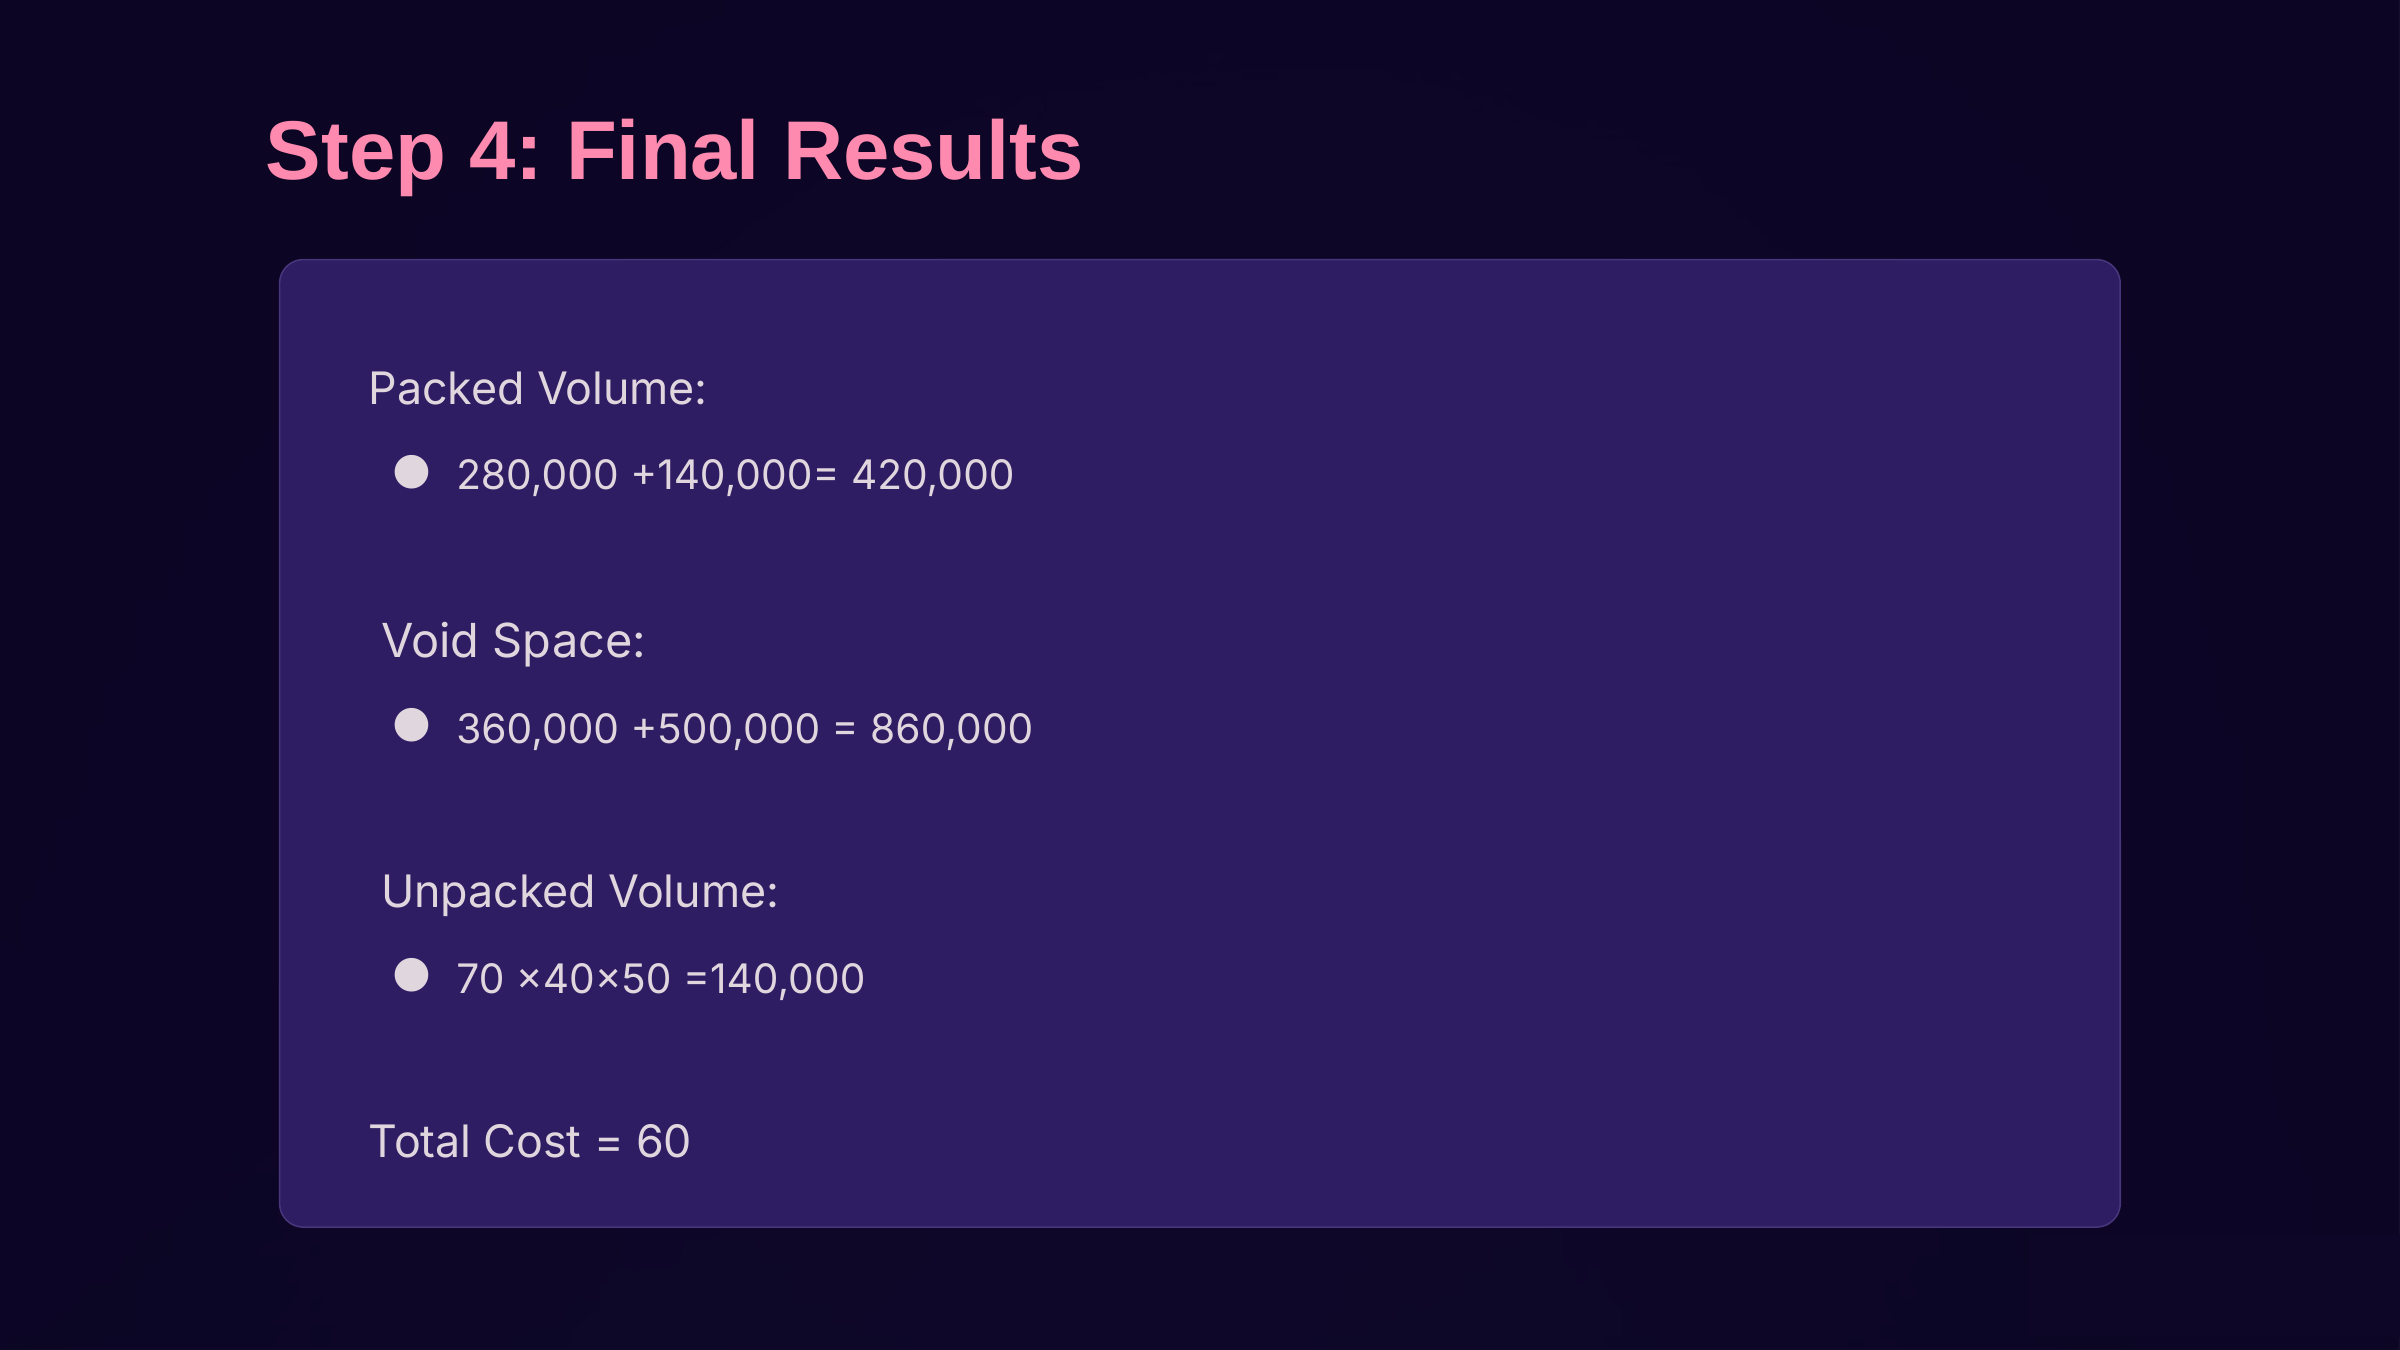

Step 4: Final Results

Packed Volume:
 280,000 +140,000= 420,000

 Void Space:
 360,000 +500,000 = 860,000

 Unpacked Volume:
 70 ×40×50 =140,000

Total Cost = 60